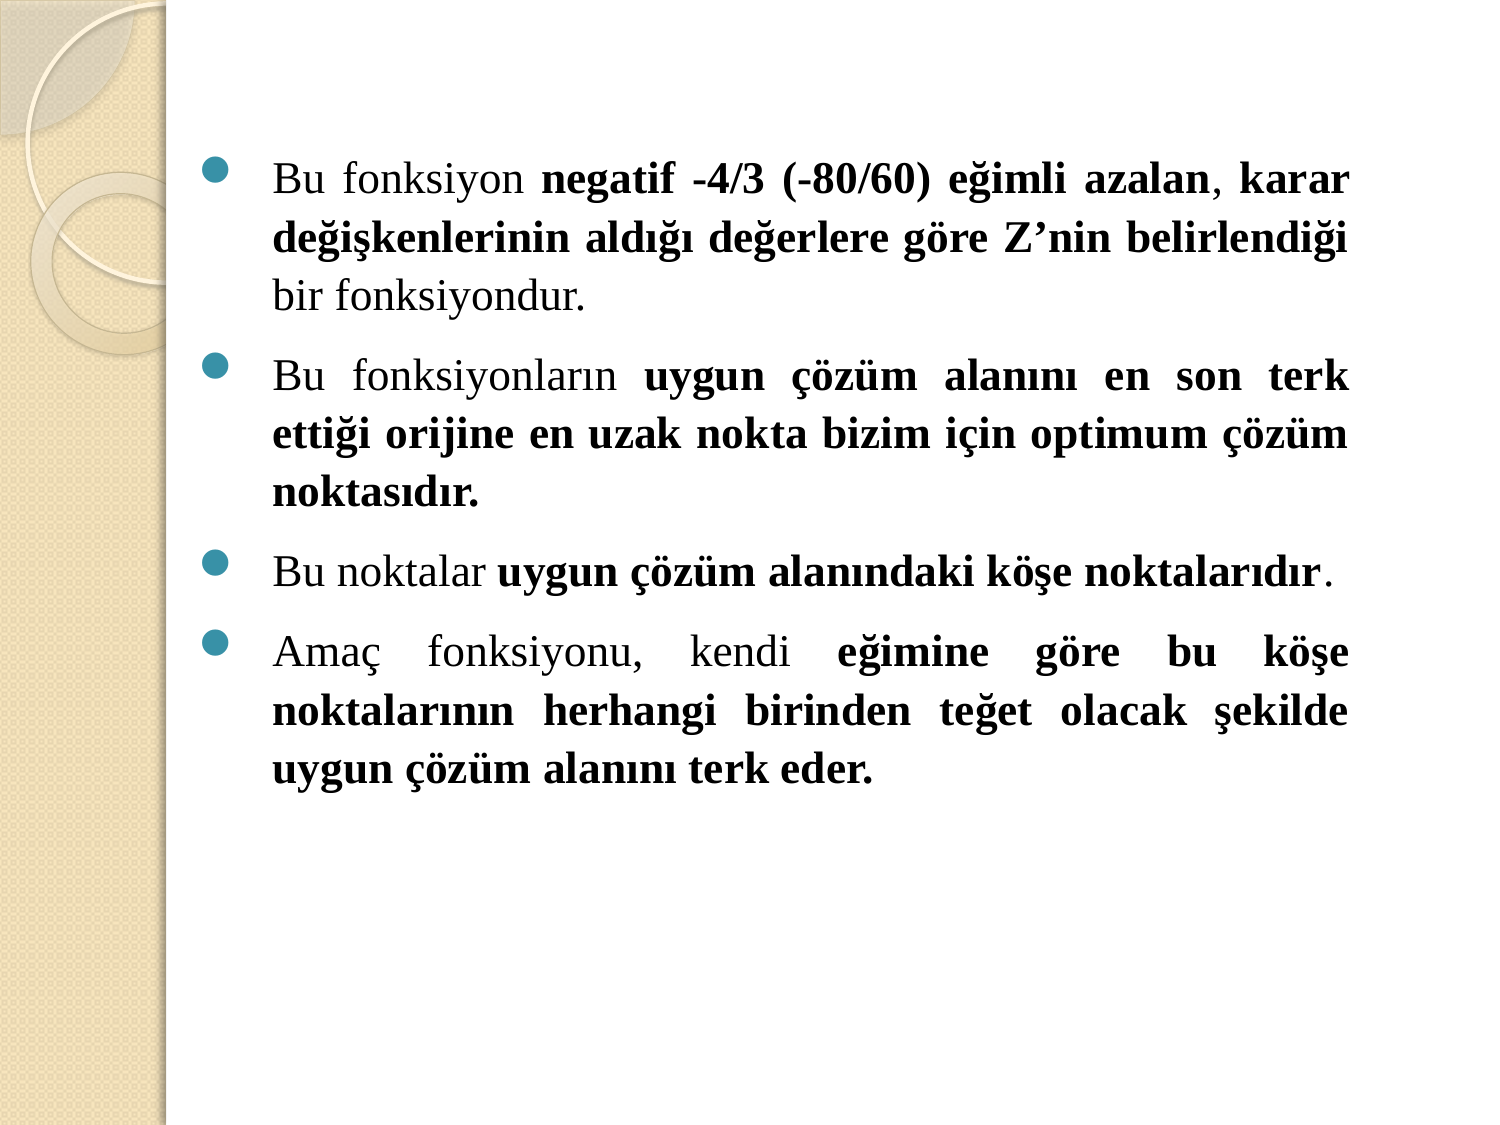

Bu fonksiyon negatif -4/3 (-80/60) eğimli azalan, karar değişkenlerinin aldığı değerlere göre Z’nin belirlendiği bir fonksiyondur.
Bu fonksiyonların uygun çözüm alanını en son terk ettiği orijine en uzak nokta bizim için optimum çözüm noktasıdır.
Bu noktalar uygun çözüm alanındaki köşe noktalarıdır.
Amaç fonksiyonu, kendi eğimine göre bu köşe noktalarının herhangi birinden teğet olacak şekilde uygun çözüm alanını terk eder.